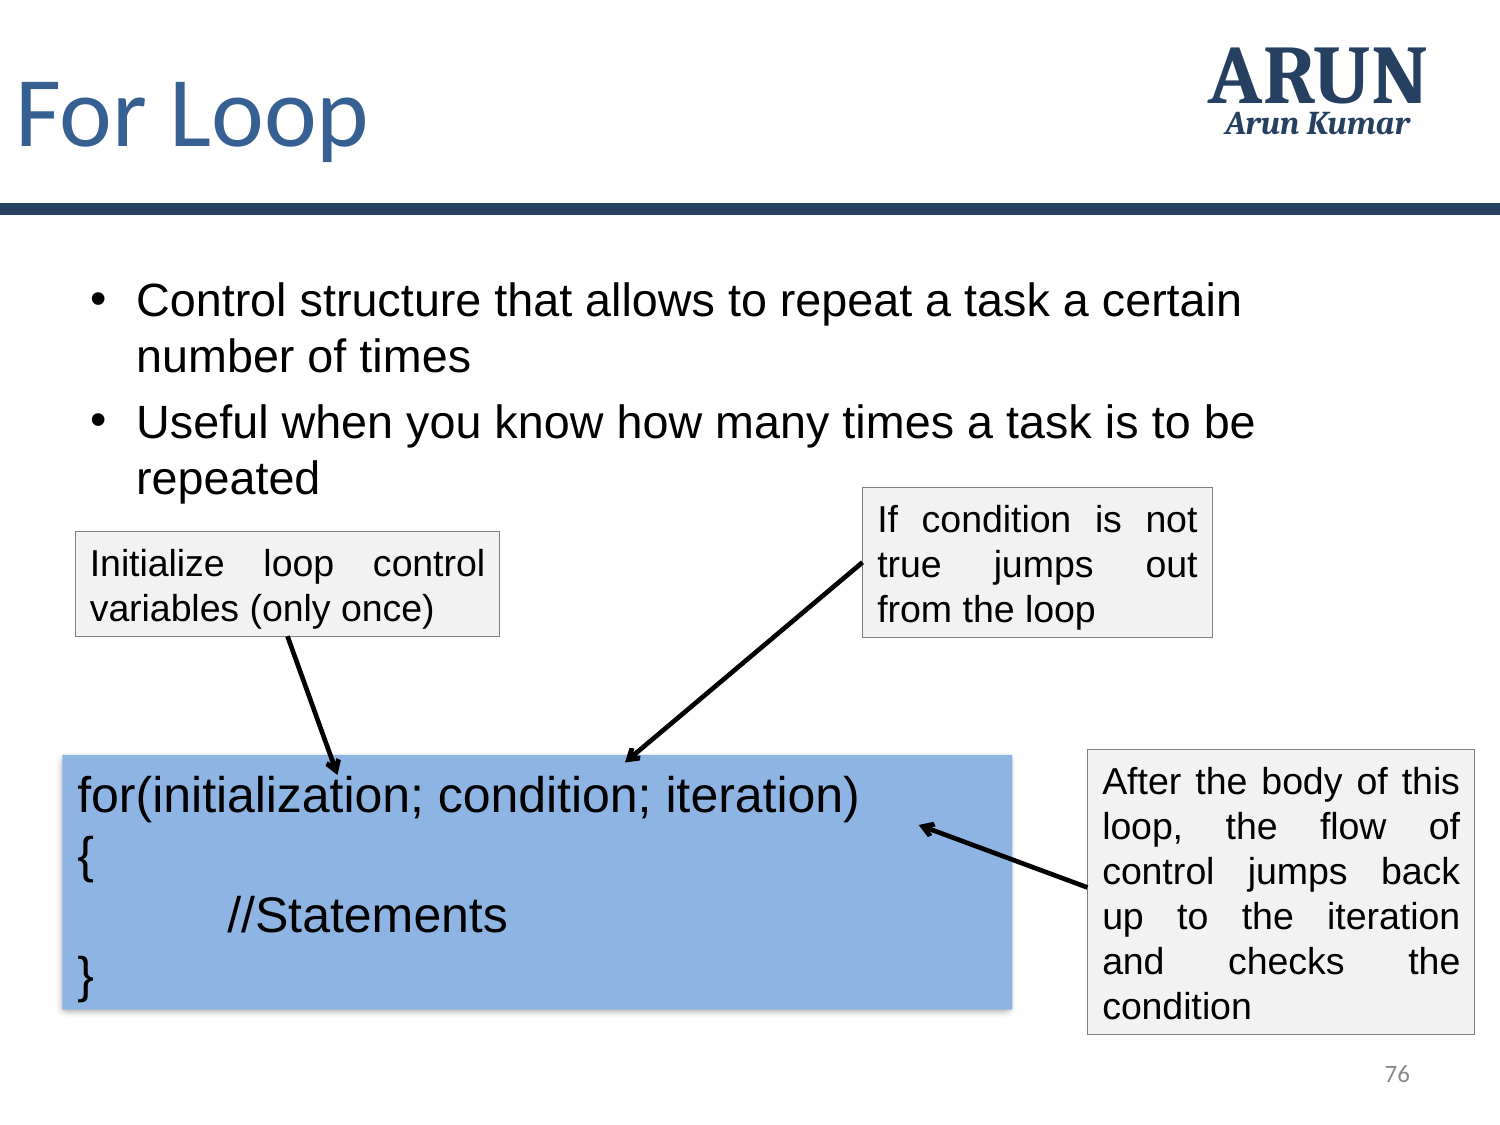

For Loop

ARUN
Arun Kumar

Control structure that allows to repeat a task a certain number of times
Useful when you know how many times a task is to be repeated
If condition is not true jumps out from the loop
Initialize loop control variables (only once)
After the body of this loop, the flow of control jumps back up to the iteration and checks the condition
for(initialization; condition; iteration)
{
	//Statements
}
76